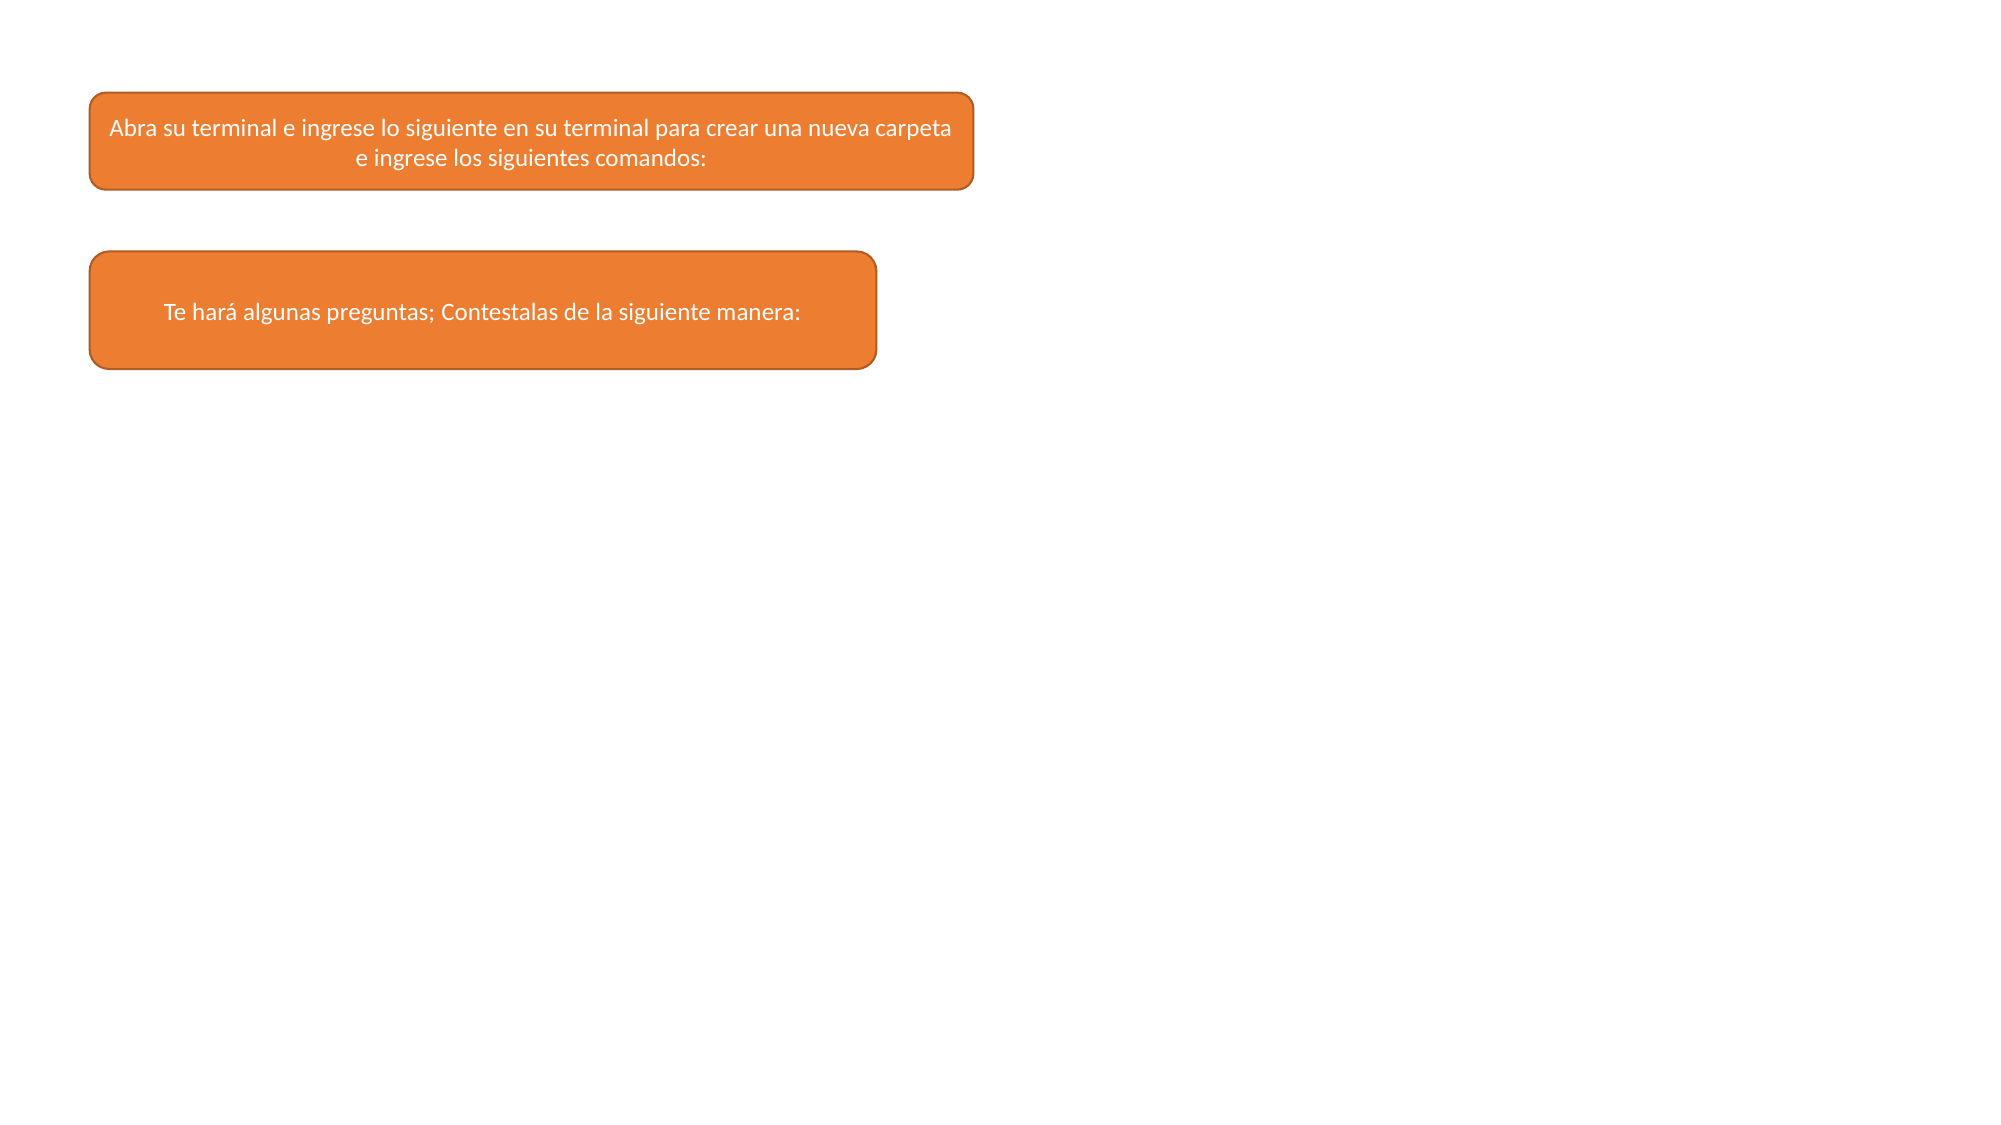

Abra su terminal e ingrese lo siguiente en su terminal para crear una nueva carpeta e ingrese los siguientes comandos:
Te hará algunas preguntas; Contestalas de la siguiente manera: